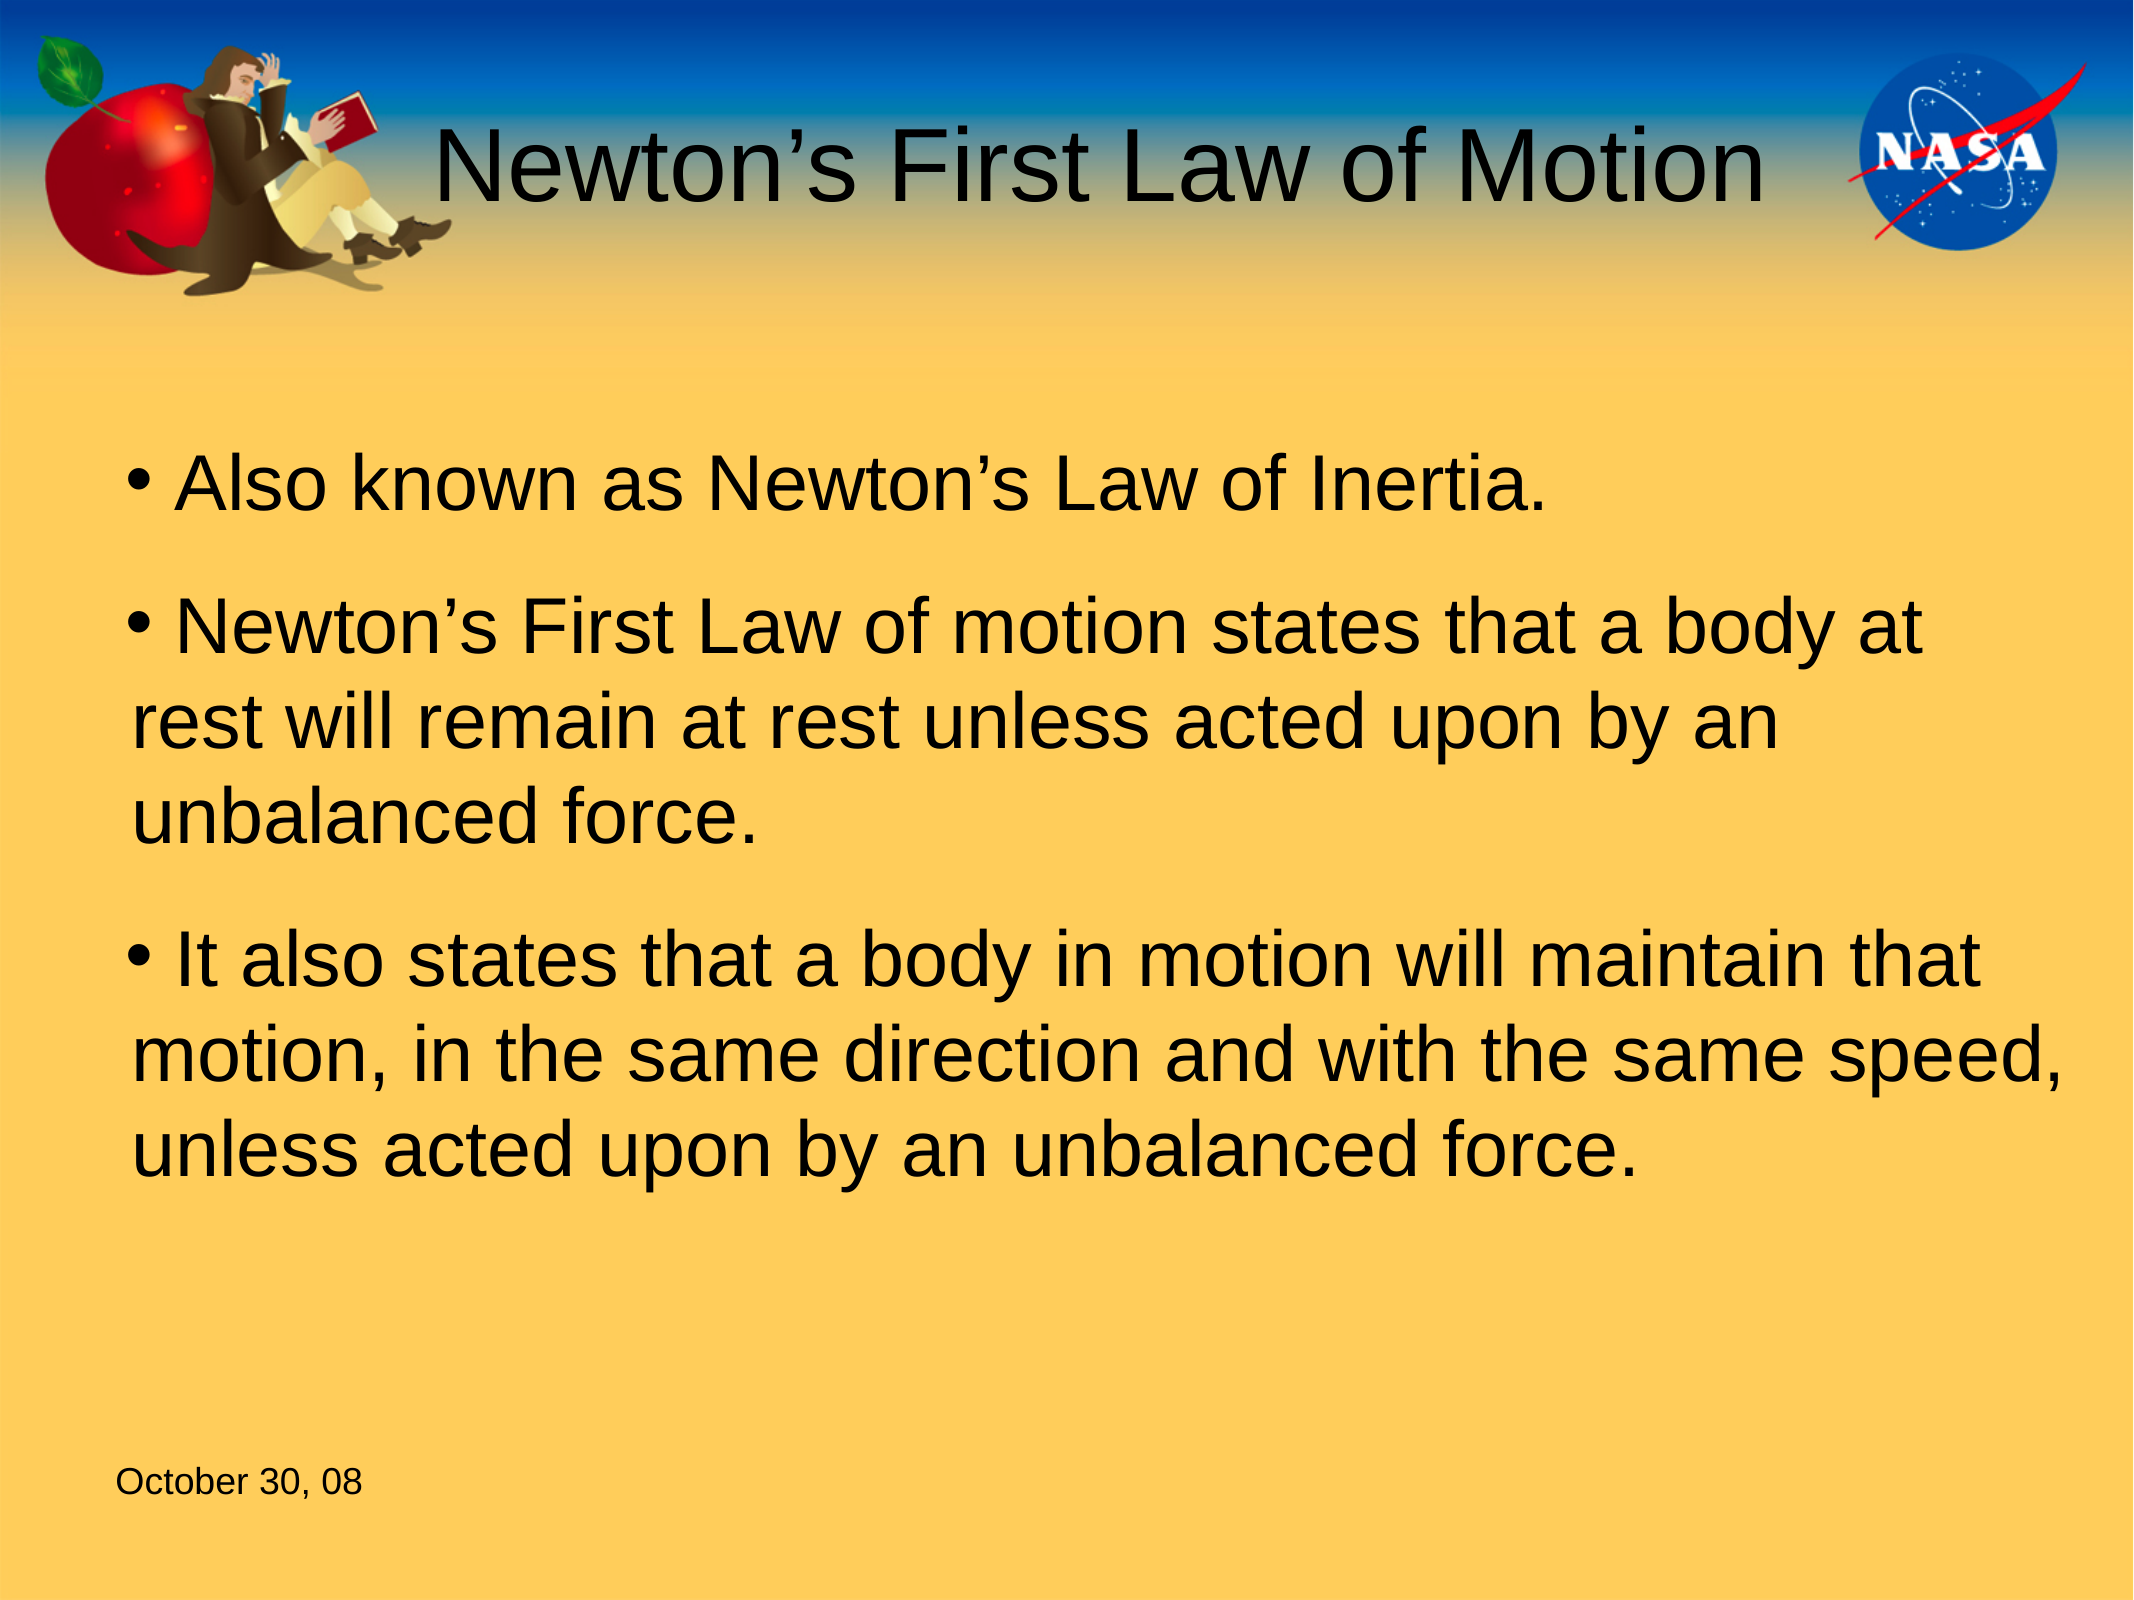

# Newton’s First Law of Motion
 Also known as Newton’s Law of Inertia.
 Newton’s First Law of motion states that a body at rest will remain at rest unless acted upon by an unbalanced force.
 It also states that a body in motion will maintain that motion, in the same direction and with the same speed, unless acted upon by an unbalanced force.
October 30, 08